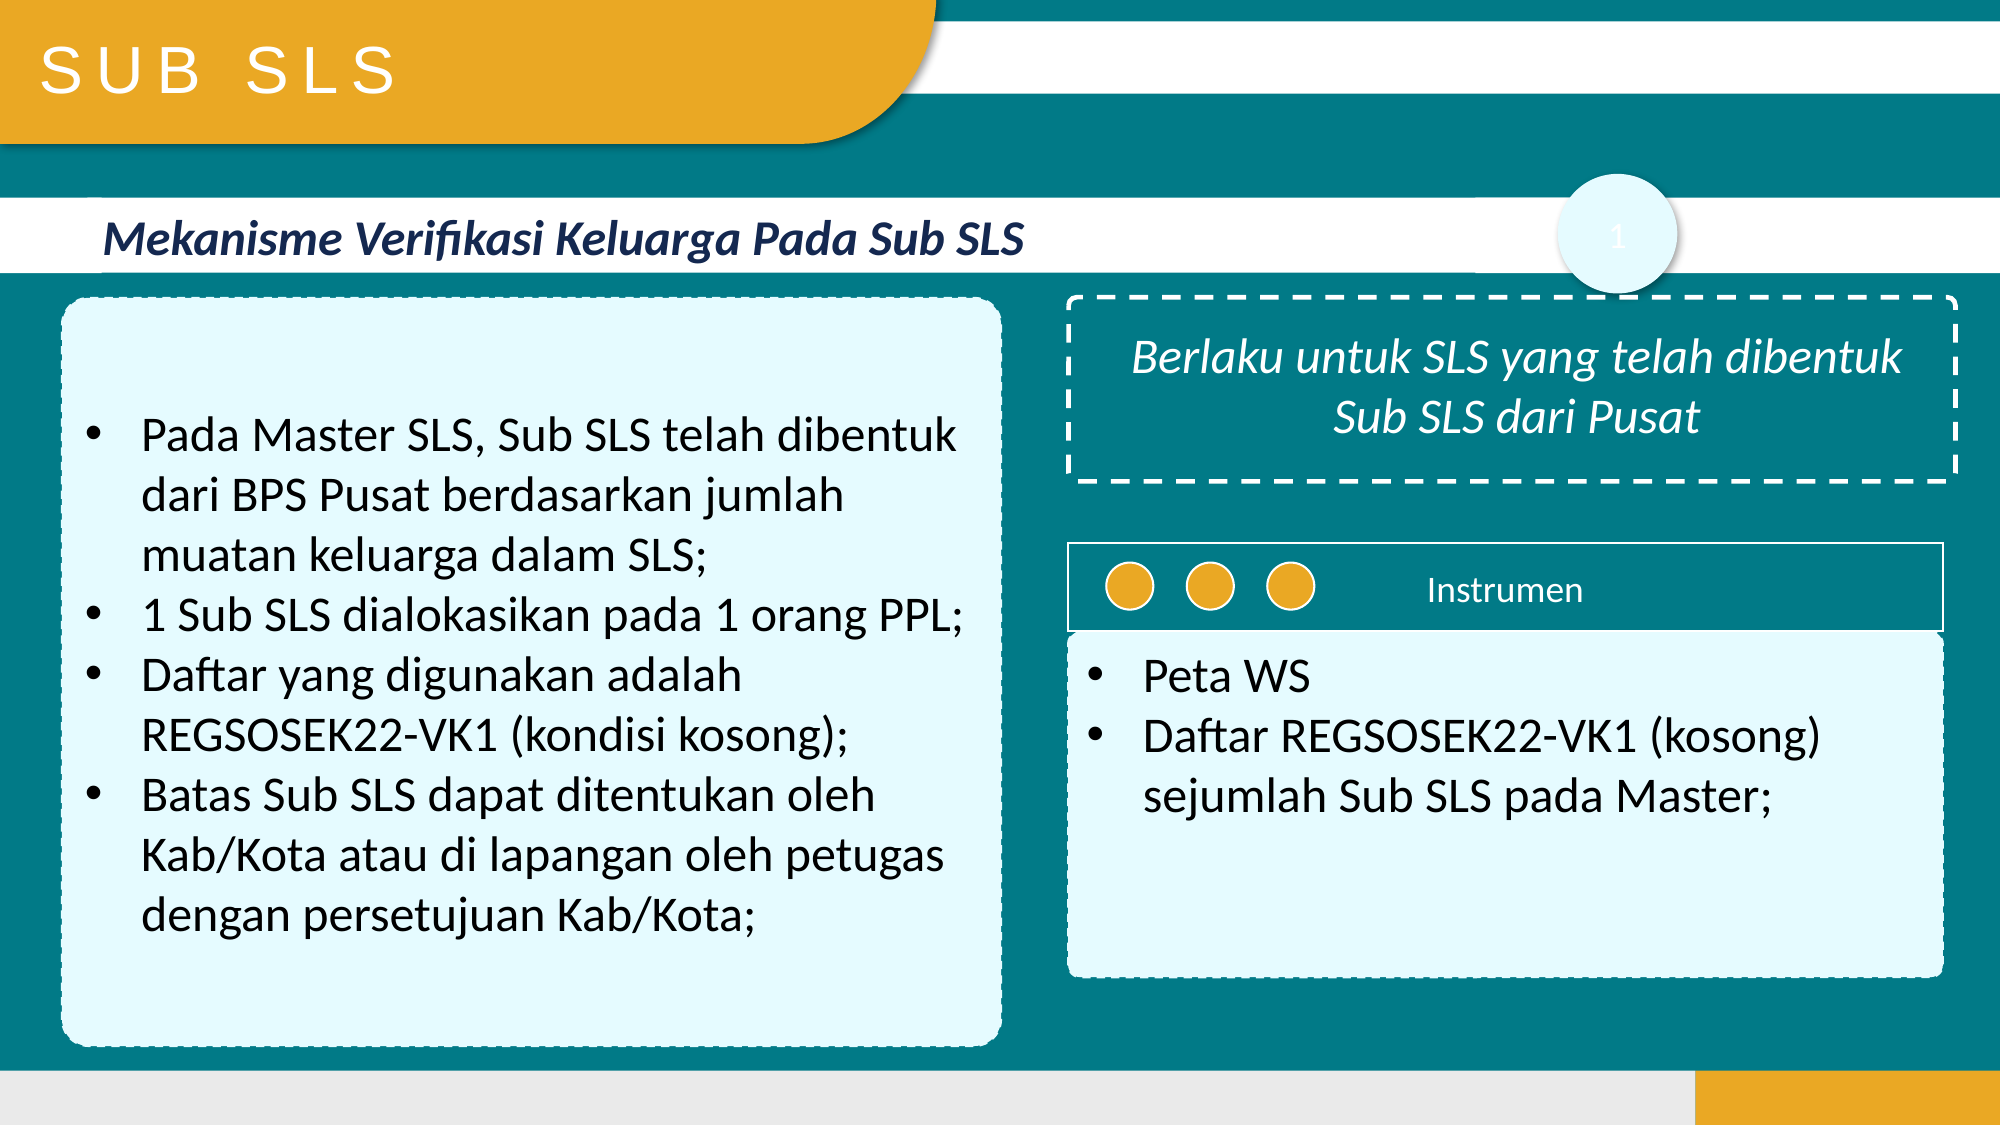

SUB SLS

lihat Suplemen halaman ….
1

Mekanisme Verifikasi Keluarga Pada Sub SLS

Pada Master SLS, Sub SLS telah dibentuk dari BPS Pusat berdasarkan jumlah muatan keluarga dalam SLS;
1 Sub SLS dialokasikan pada 1 orang PPL;
Daftar yang digunakan adalah REGSOSEK22-VK1 (kondisi kosong);
Batas Sub SLS dapat ditentukan oleh Kab/Kota atau di lapangan oleh petugas dengan persetujuan Kab/Kota;
Berlaku untuk SLS yang telah dibentuk Sub SLS dari Pusat
Instrumen

Peta WS
Daftar REGSOSEK22-VK1 (kosong) sejumlah Sub SLS pada Master;
16